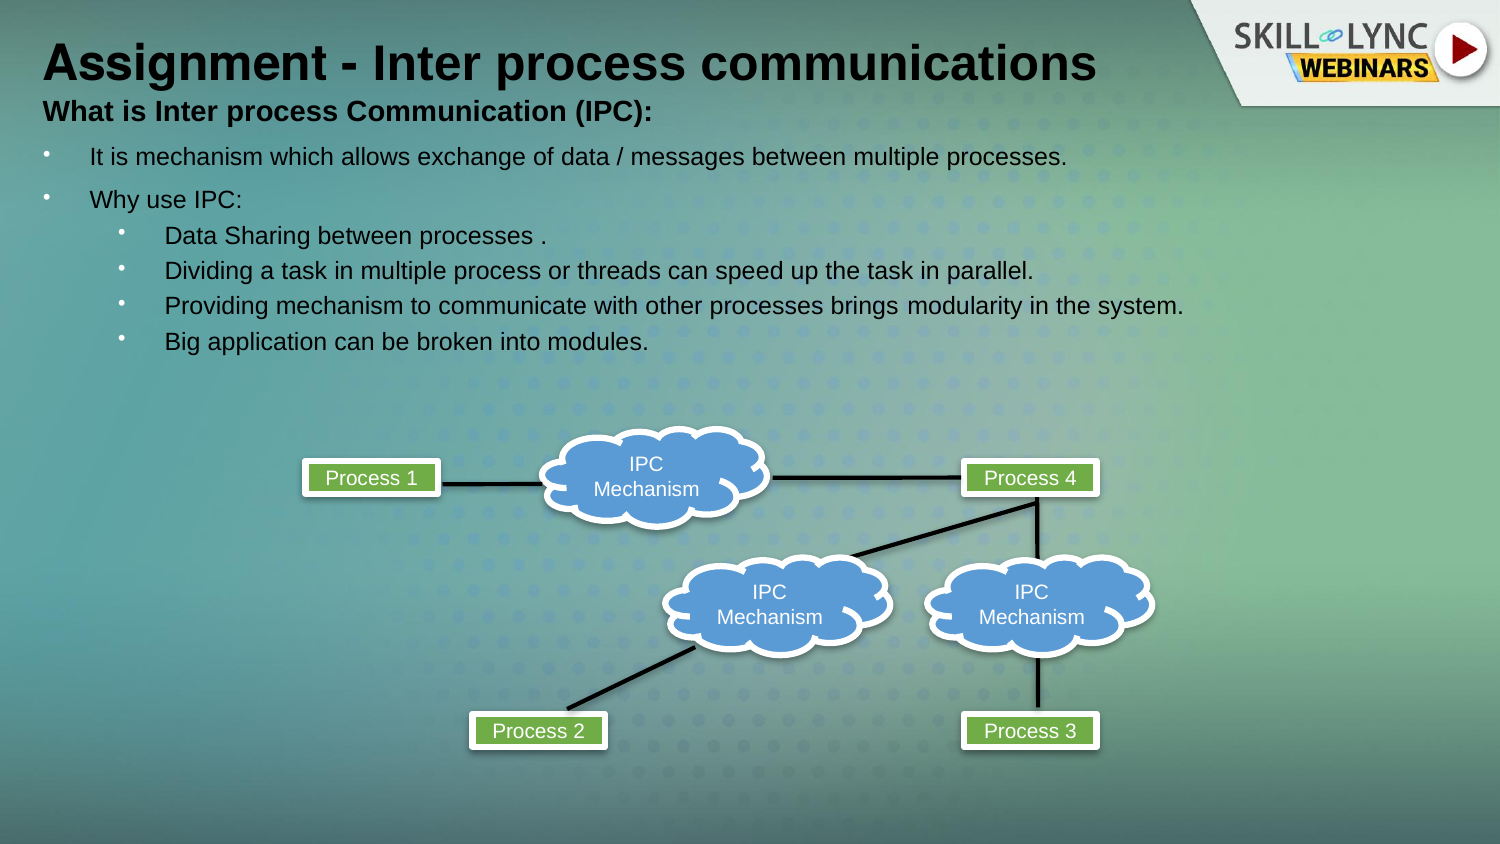

# Assignment - Inter process communications
What is Inter process Communication (IPC):
It is mechanism which allows exchange of data / messages between multiple processes.
Why use IPC:
Data Sharing between processes .
Dividing a task in multiple process or threads can speed up the task in parallel.
Providing mechanism to communicate with other processes brings modularity in the system.
Big application can be broken into modules.

IPC Mechanism
Process 4
Process 1
IPC Mechanism
IPC Mechanism
Process 3
Process 2